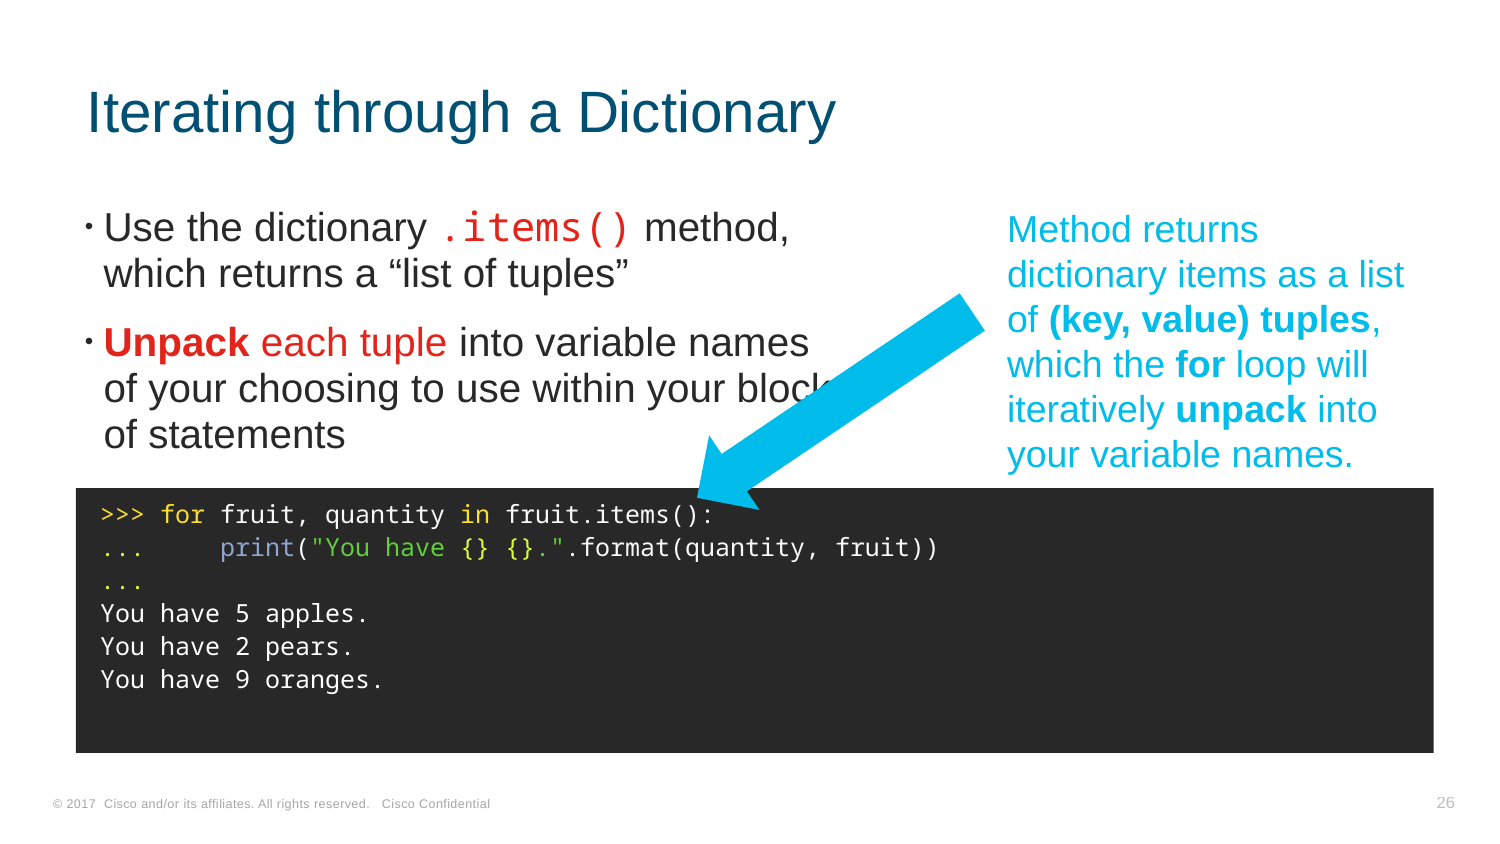

# Iterating through a Dictionary
Use the dictionary .items() method,
which returns a “list of tuples”
Unpack each tuple into variable names of your choosing to use within your block of statements
Method returns dictionary items as a list of (key, value) tuples, which the for loop will iteratively unpack into your variable names.

>>> for fruit, quantity in fruit.items():
...     print("You have {} {}.".format(quantity, fruit))
...
You have 5 apples.
You have 2 pears.
You have 9 oranges.